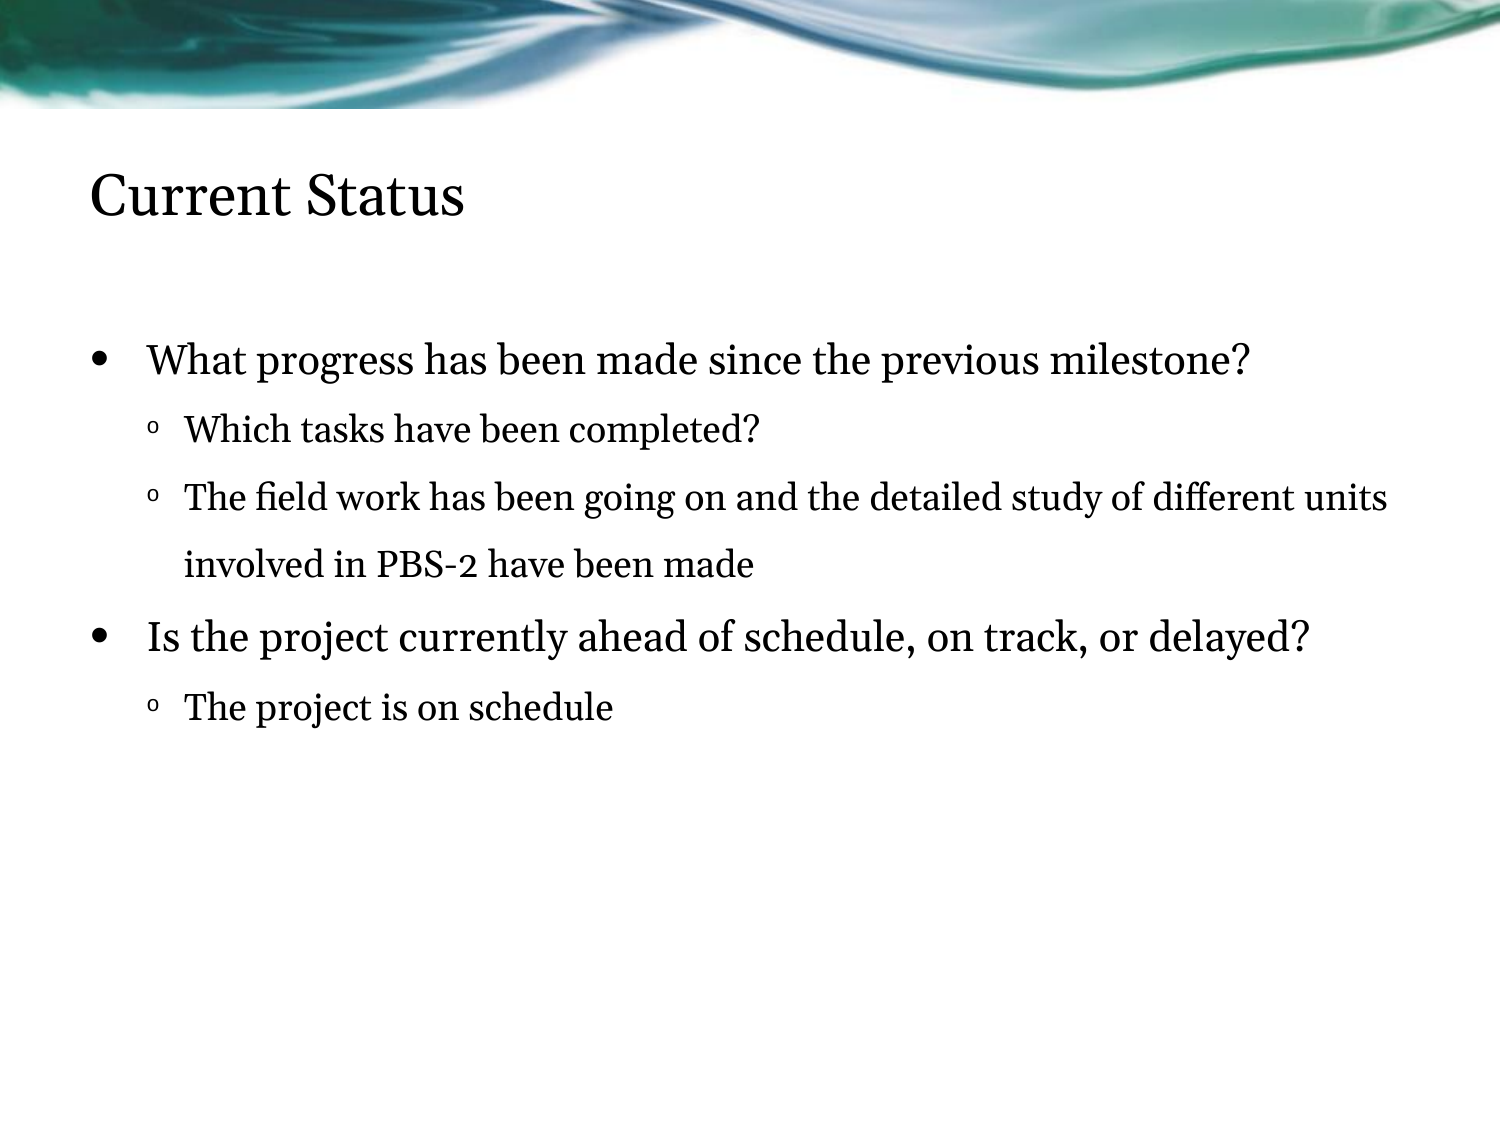

# Current Status
What progress has been made since the previous milestone?
Which tasks have been completed?
The field work has been going on and the detailed study of different units involved in PBS-2 have been made
Is the project currently ahead of schedule, on track, or delayed?
The project is on schedule